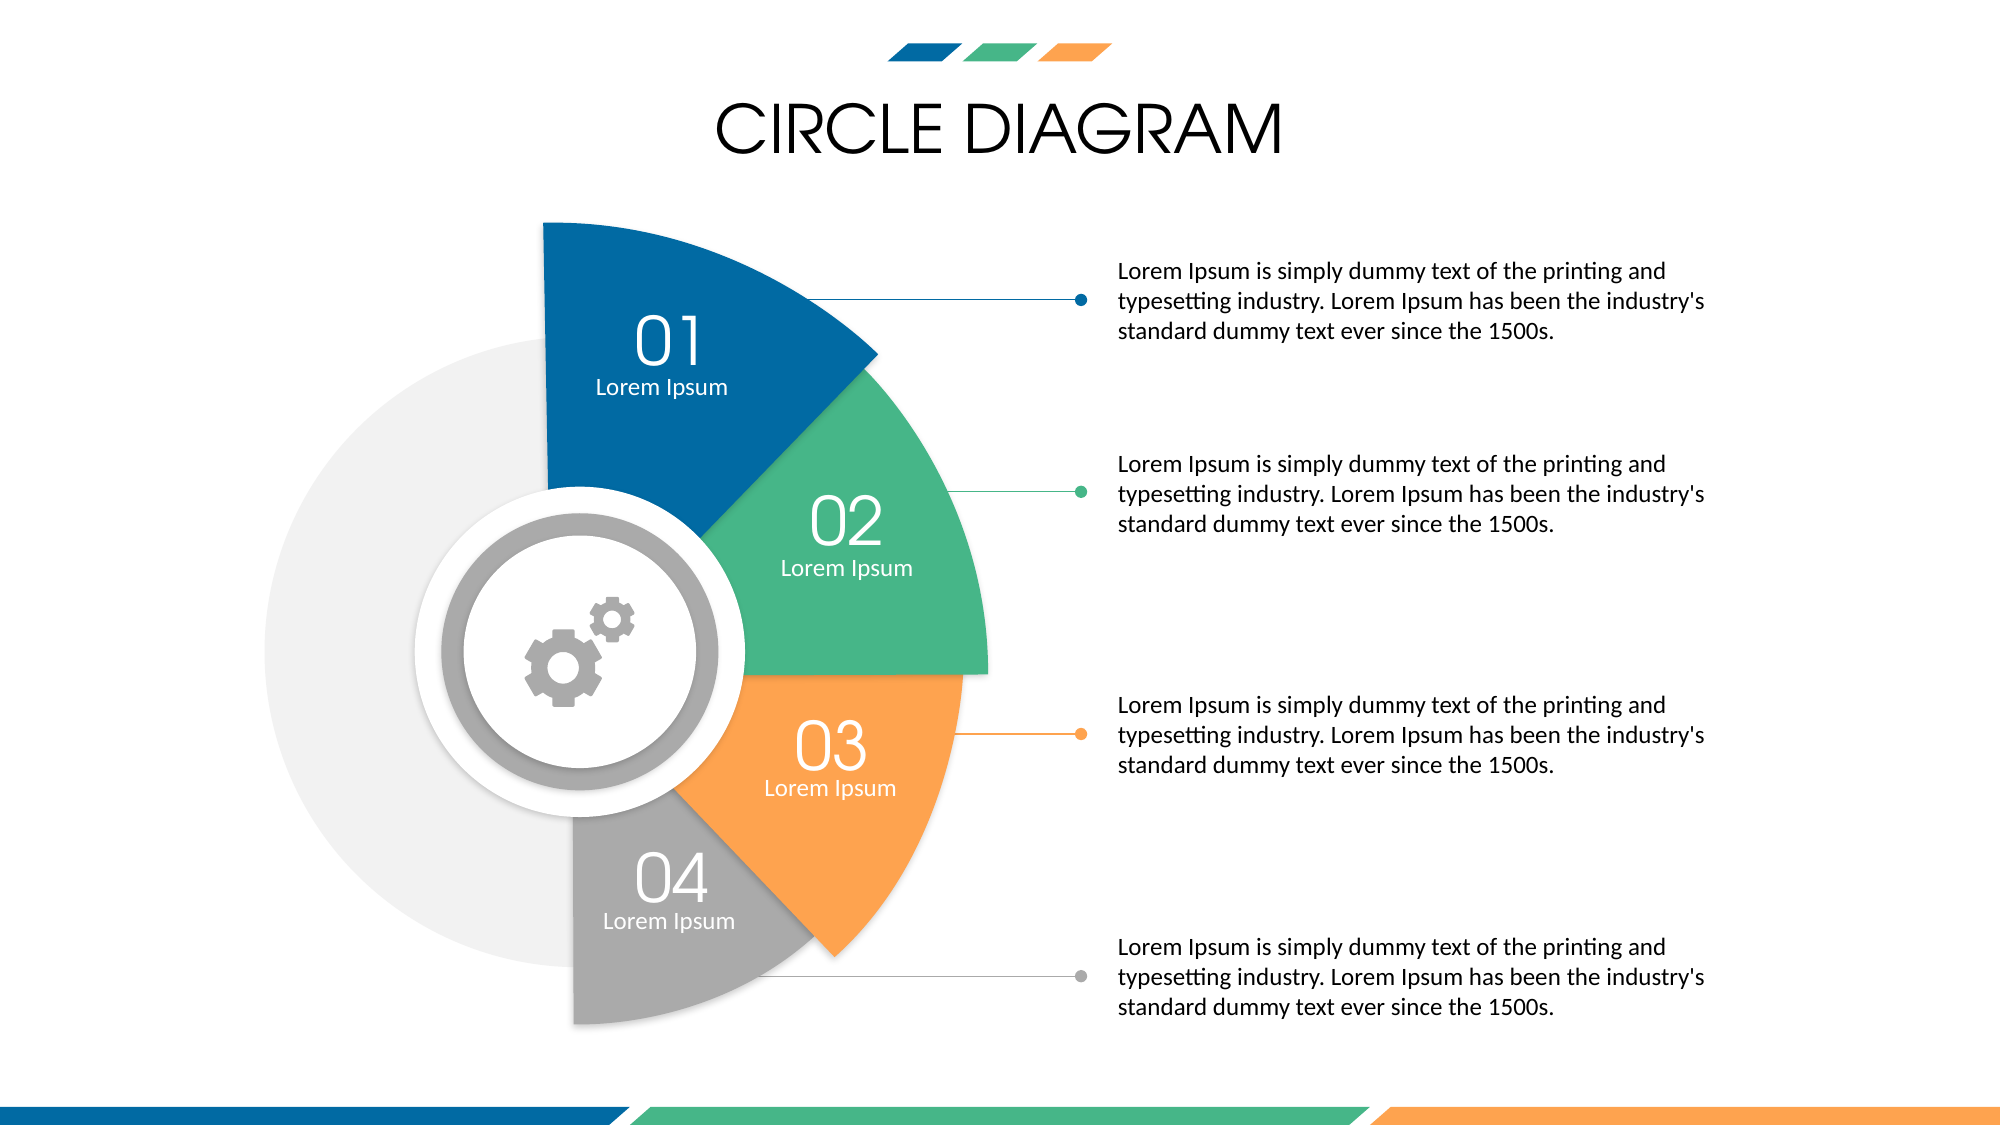

CIRCLE DIAGRAM

01

Lorem Ipsum
02

Lorem Ipsum

03

Lorem Ipsum
04
Lorem Ipsum
Lorem Ipsum is simply dummy text of the printing and typesetting industry. Lorem Ipsum has been the industry's standard dummy text ever since the 1500s.

Lorem Ipsum is simply dummy text of the printing and typesetting industry. Lorem Ipsum has been the industry's standard dummy text ever since the 1500s.
Lorem Ipsum is simply dummy text of the printing and typesetting industry. Lorem Ipsum has been the industry's standard dummy text ever since the 1500s.
Lorem Ipsum is simply dummy text of the printing and typesetting industry. Lorem Ipsum has been the industry's standard dummy text ever since the 1500s.